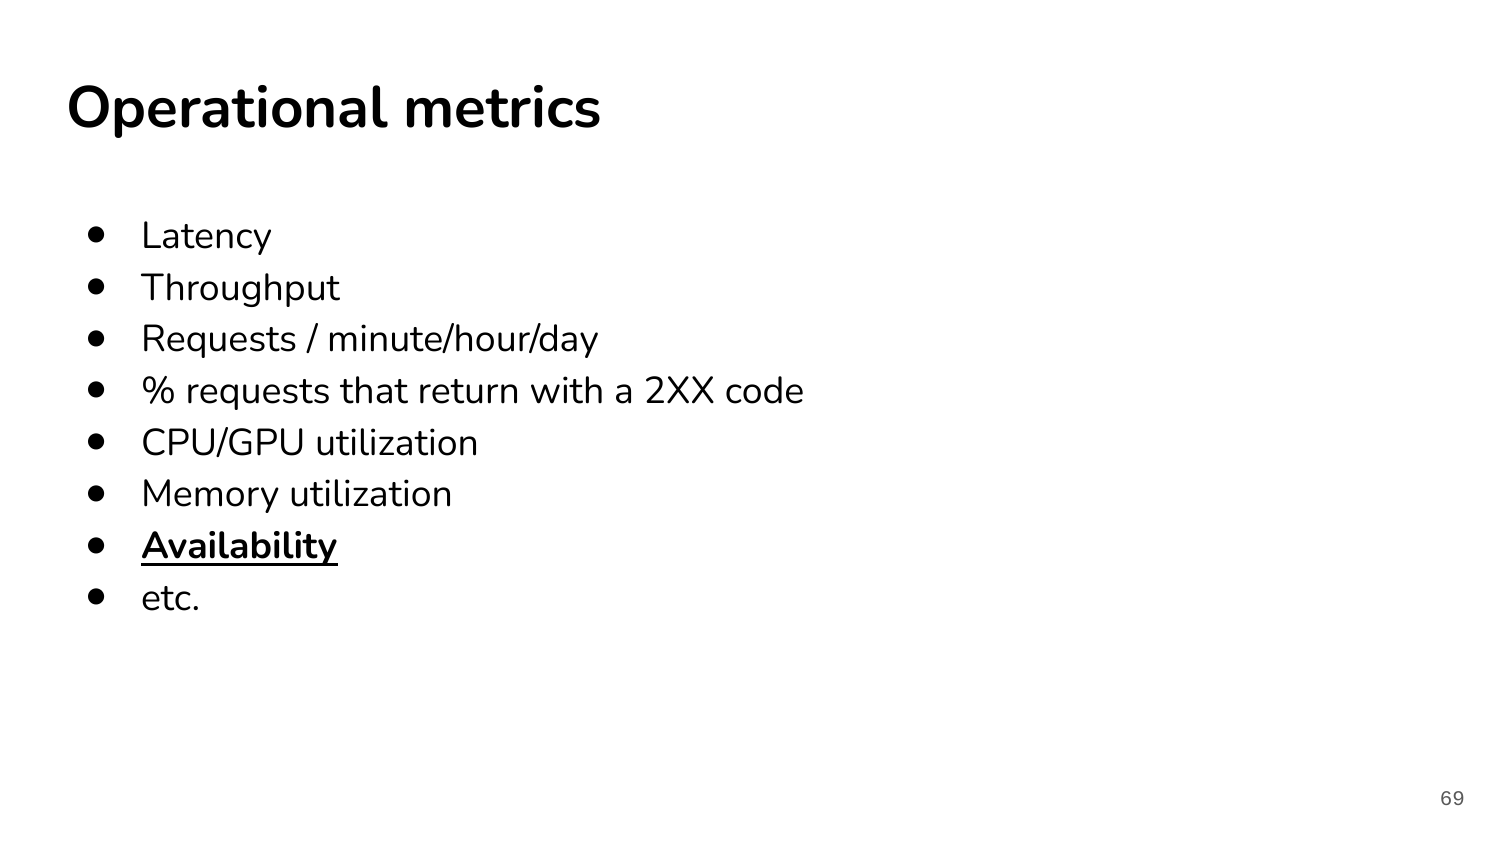

# Operational metrics
Latency
Throughput
Requests / minute/hour/day
% requests that return with a 2XX code
CPU/GPU utilization
Memory utilization
Availability
etc.
69